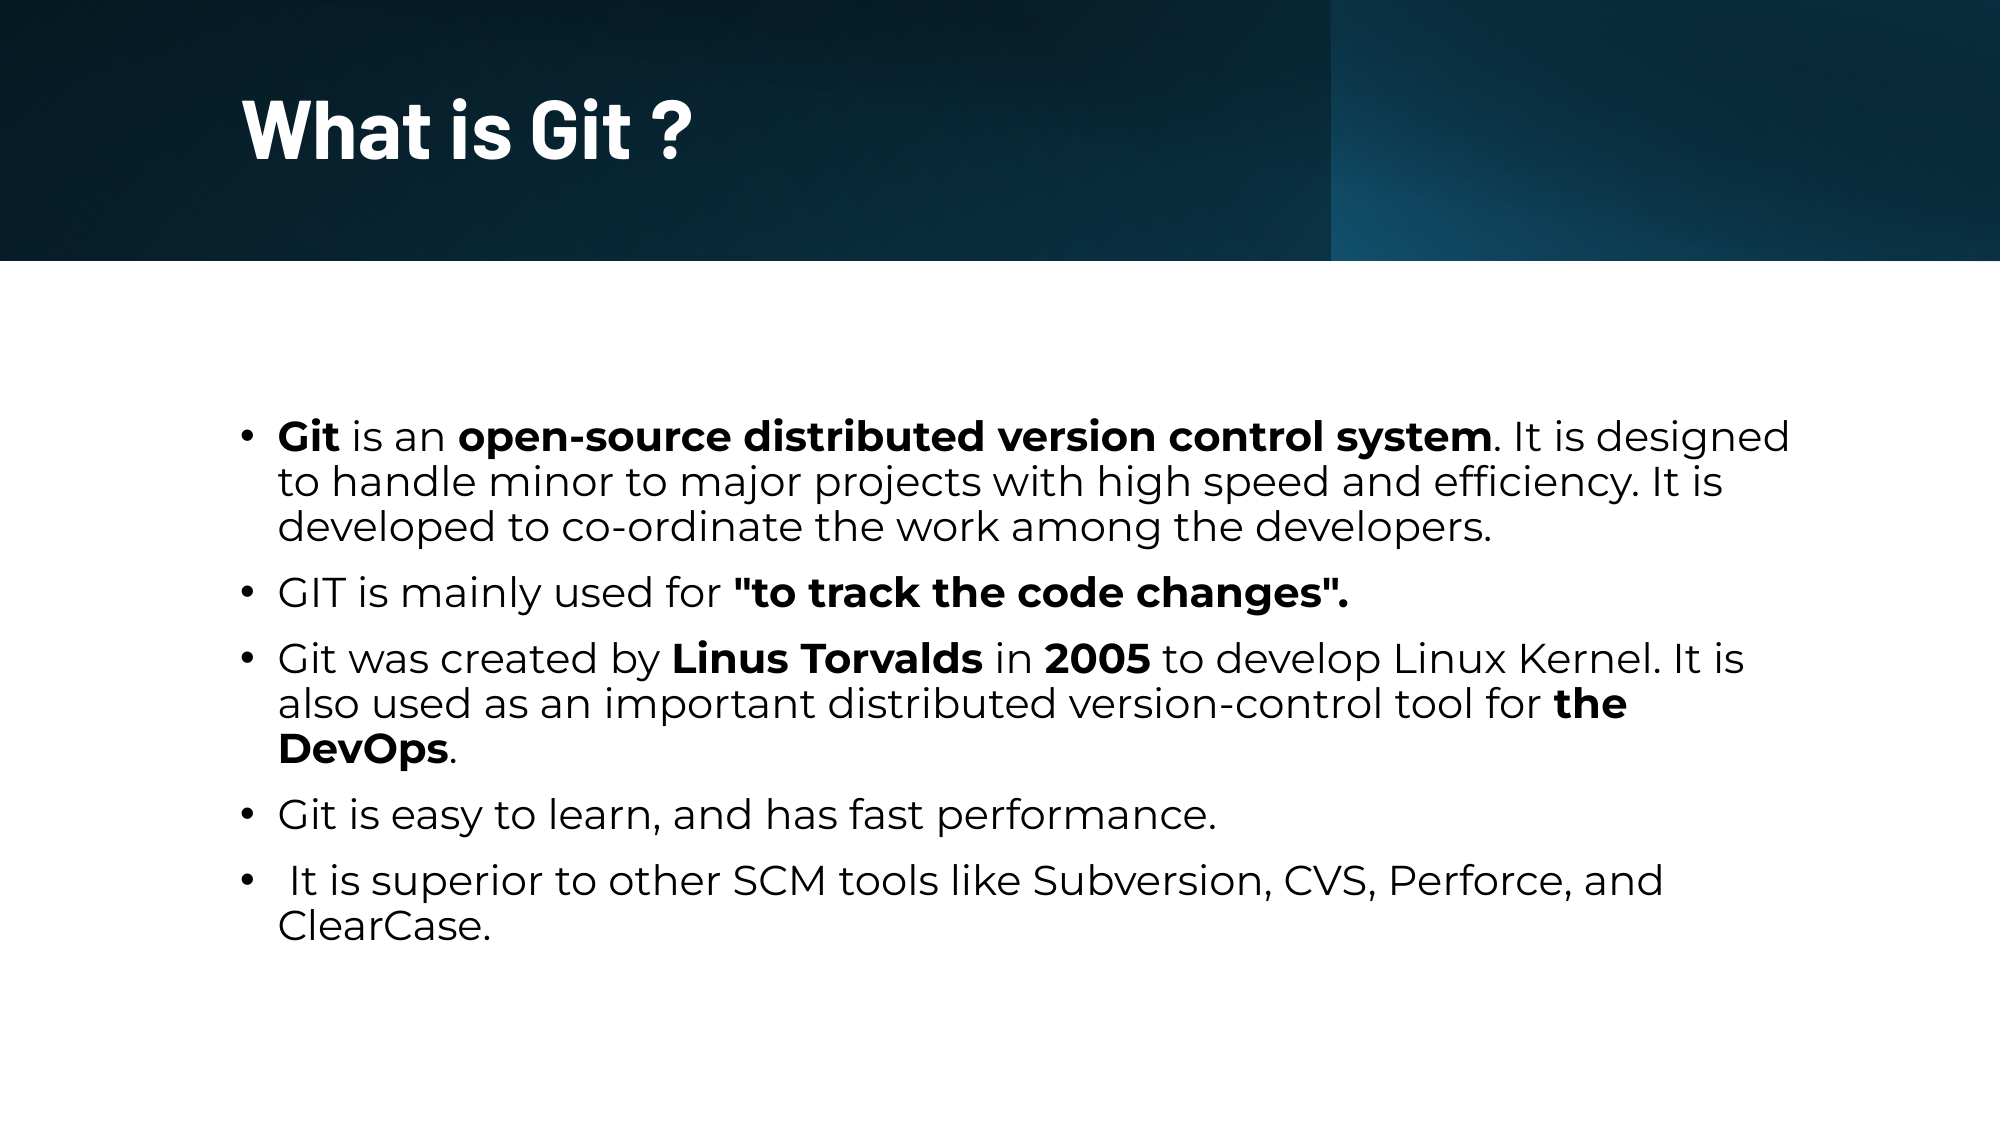

# What is Git ?
Git is an open-source distributed version control system. It is designed to handle minor to major projects with high speed and efficiency. It is developed to co-ordinate the work among the developers.
GIT is mainly used for "to track the code changes".
Git was created by Linus Torvalds in 2005 to develop Linux Kernel. It is also used as an important distributed version-control tool for the DevOps.
Git is easy to learn, and has fast performance.
 It is superior to other SCM tools like Subversion, CVS, Perforce, and ClearCase.